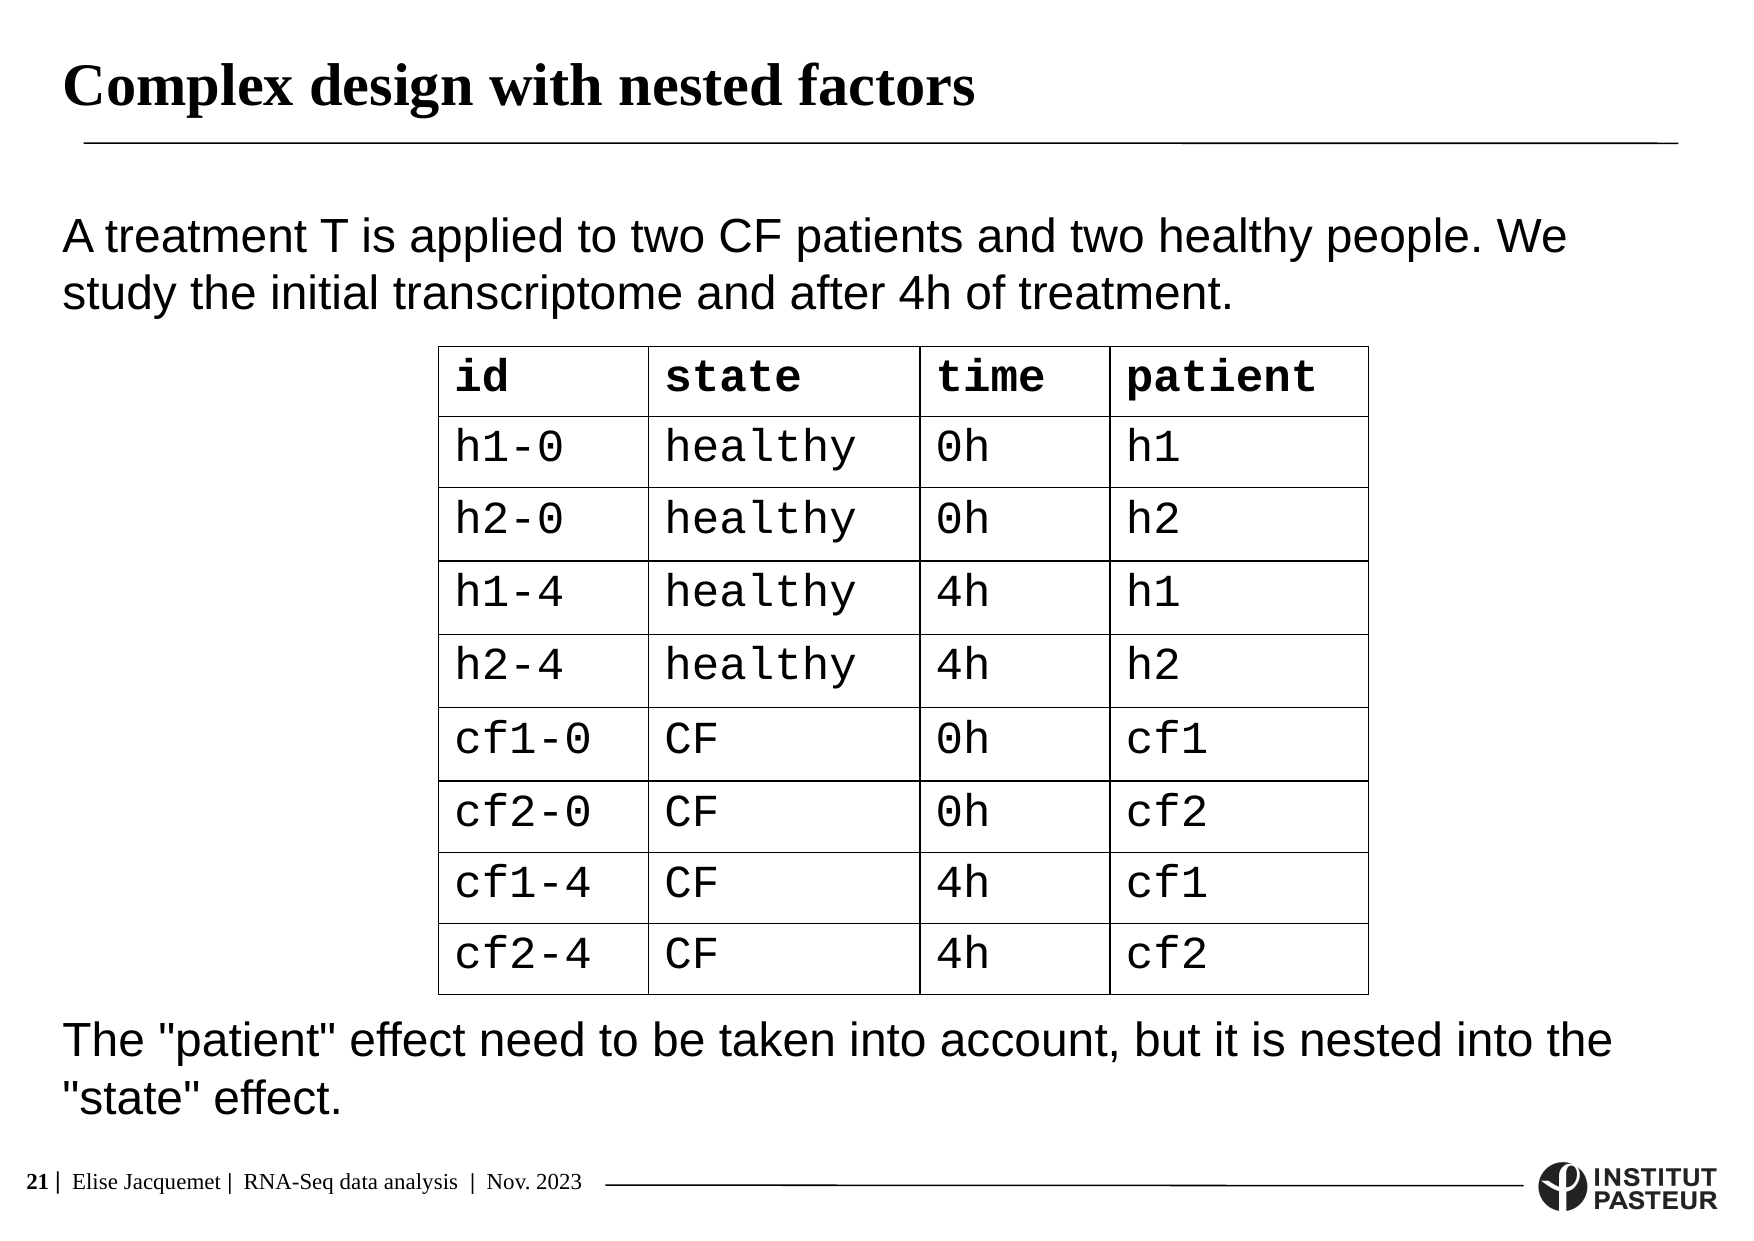

Complex design with nested factors

A treatment T is applied to two CF patients and two healthy people. We study the initial transcriptome and after 4h of treatment.

The "patient" effect need to be taken into account, but it is nested into the "state" effect.
| id | state | time | patient |
| --- | --- | --- | --- |
| h1-0 | healthy | 0h | h1 |
| h2-0 | healthy | 0h | h2 |
| h1-4 | healthy | 4h | h1 |
| h2-4 | healthy | 4h | h2 |
| cf1-0 | CF | 0h | cf1 |
| cf2-0 | CF | 0h | cf2 |
| cf1-4 | CF | 4h | cf1 |
| cf2-4 | CF | 4h | cf2 |